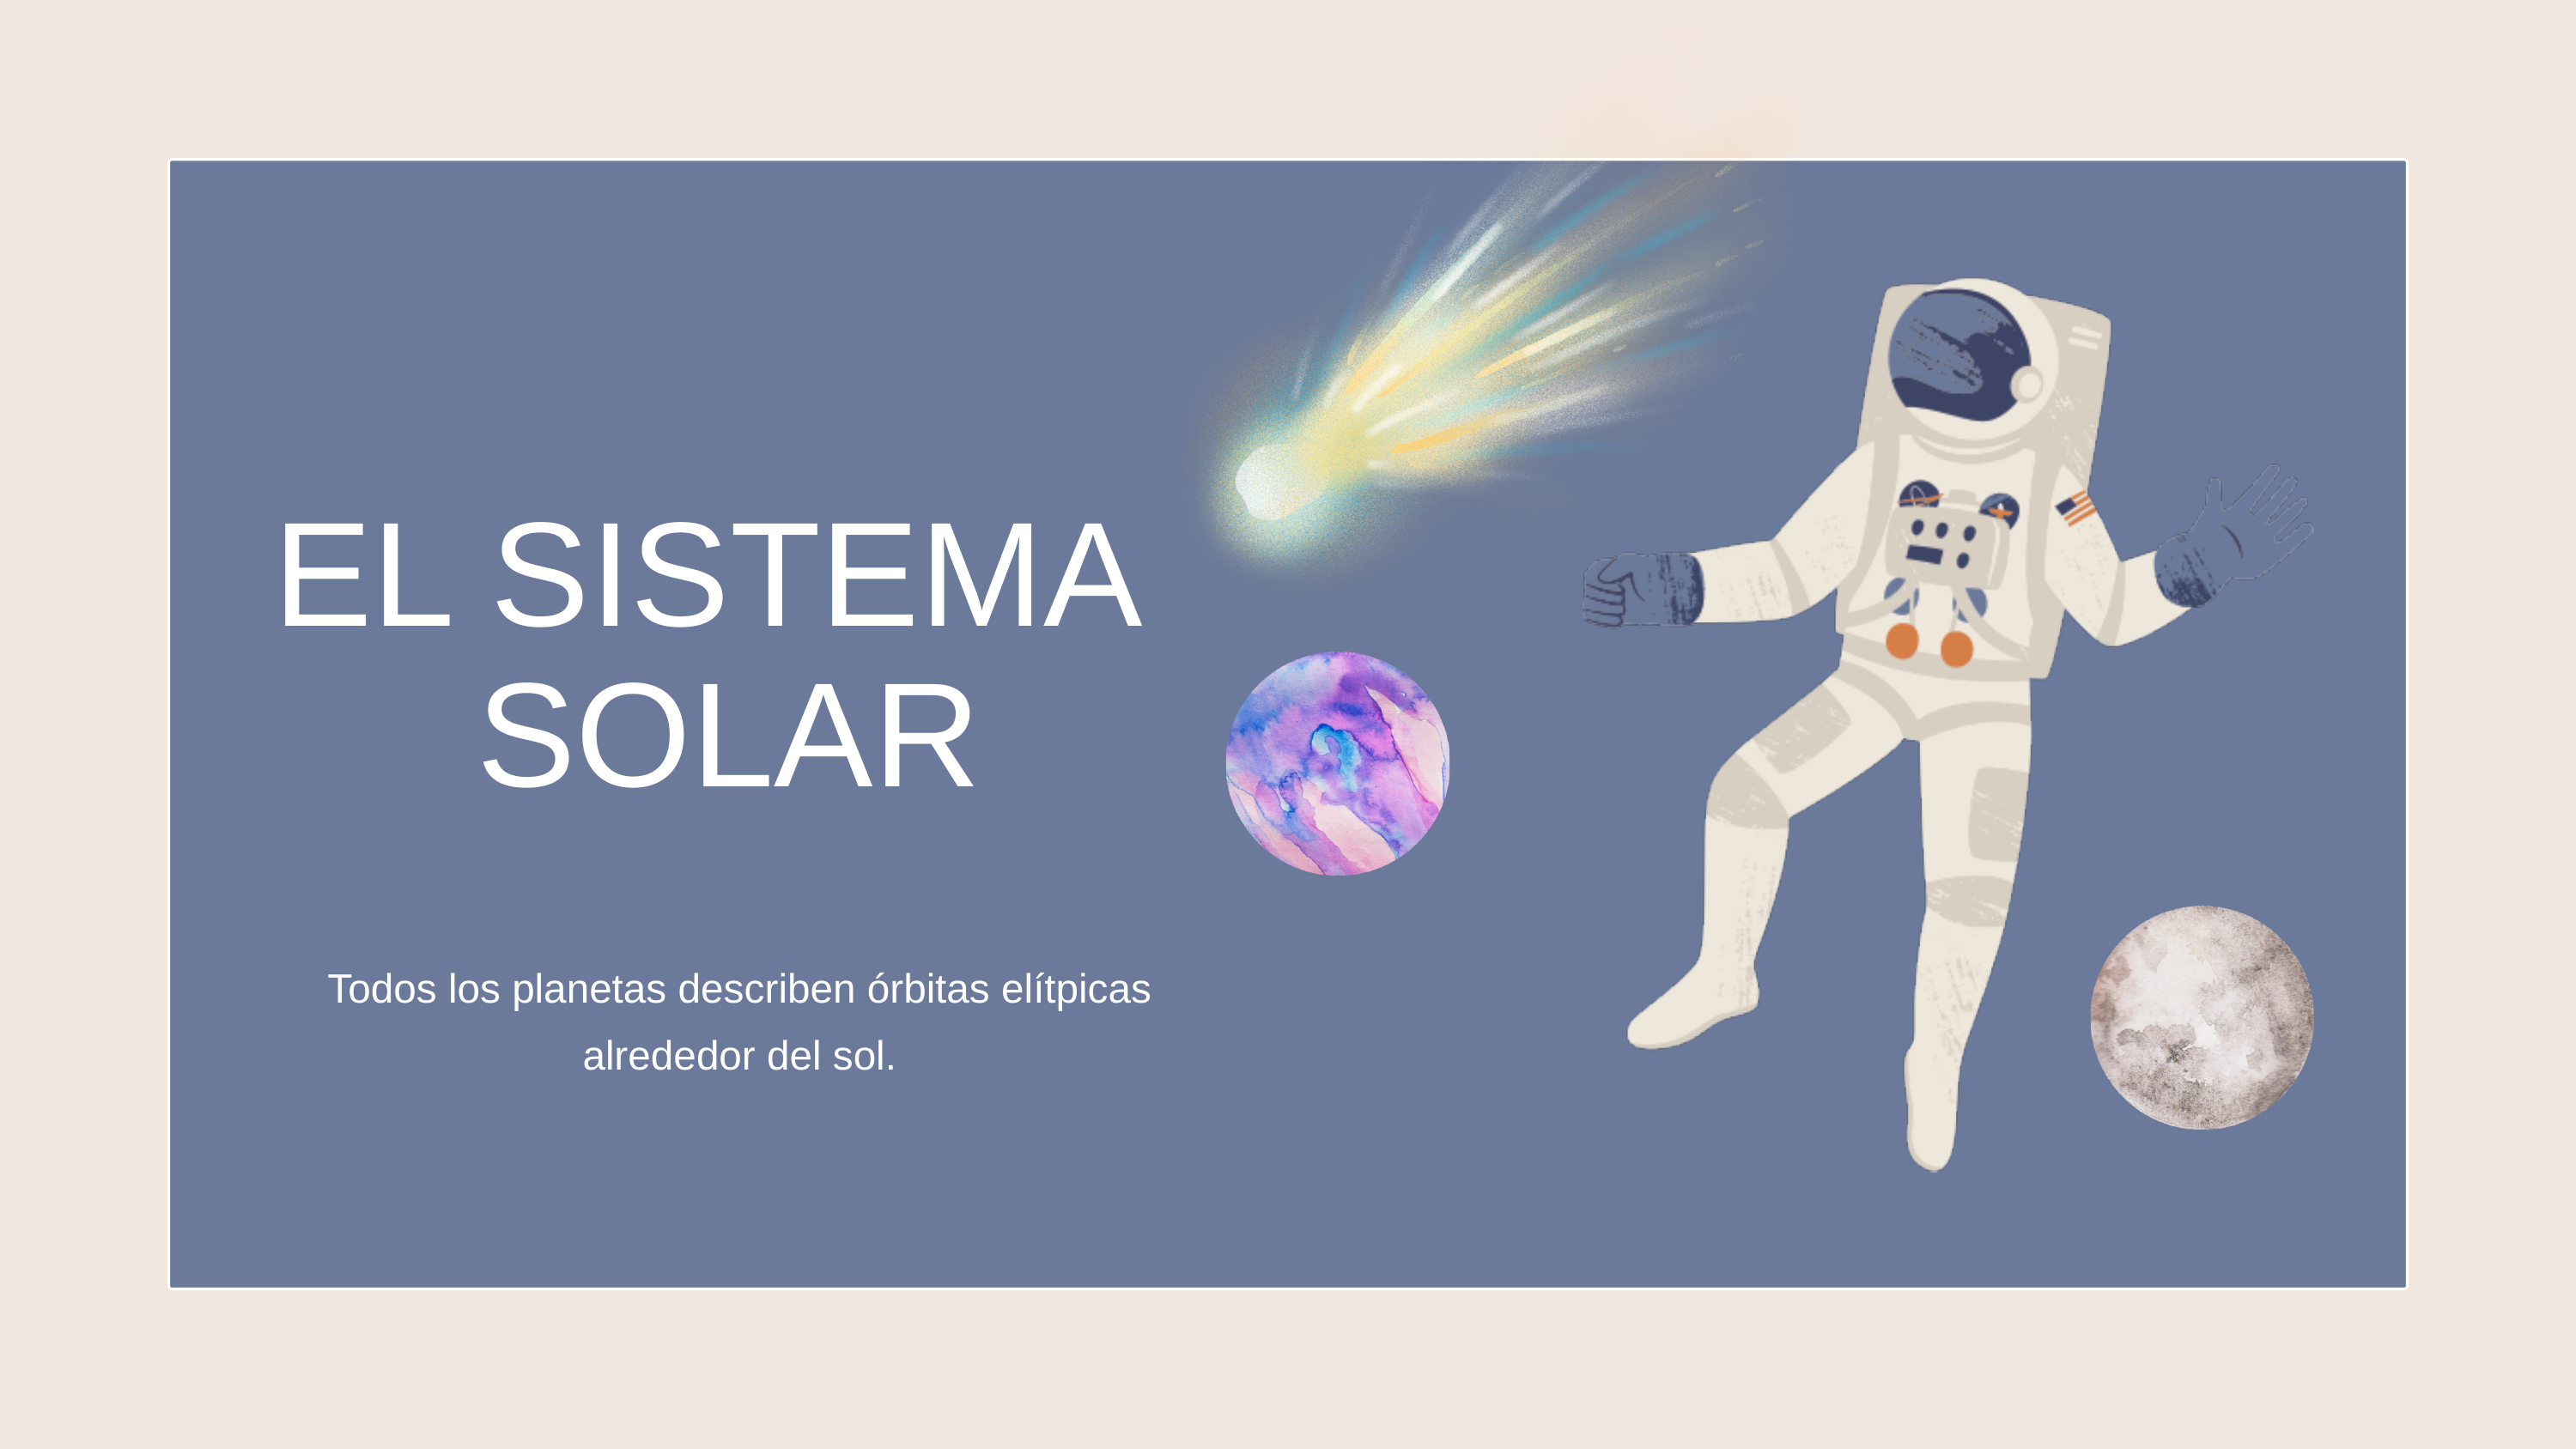

EL SISTEMA
 SOLAR

Todos los planetas describen órbitas elítpicas alrededor del sol.